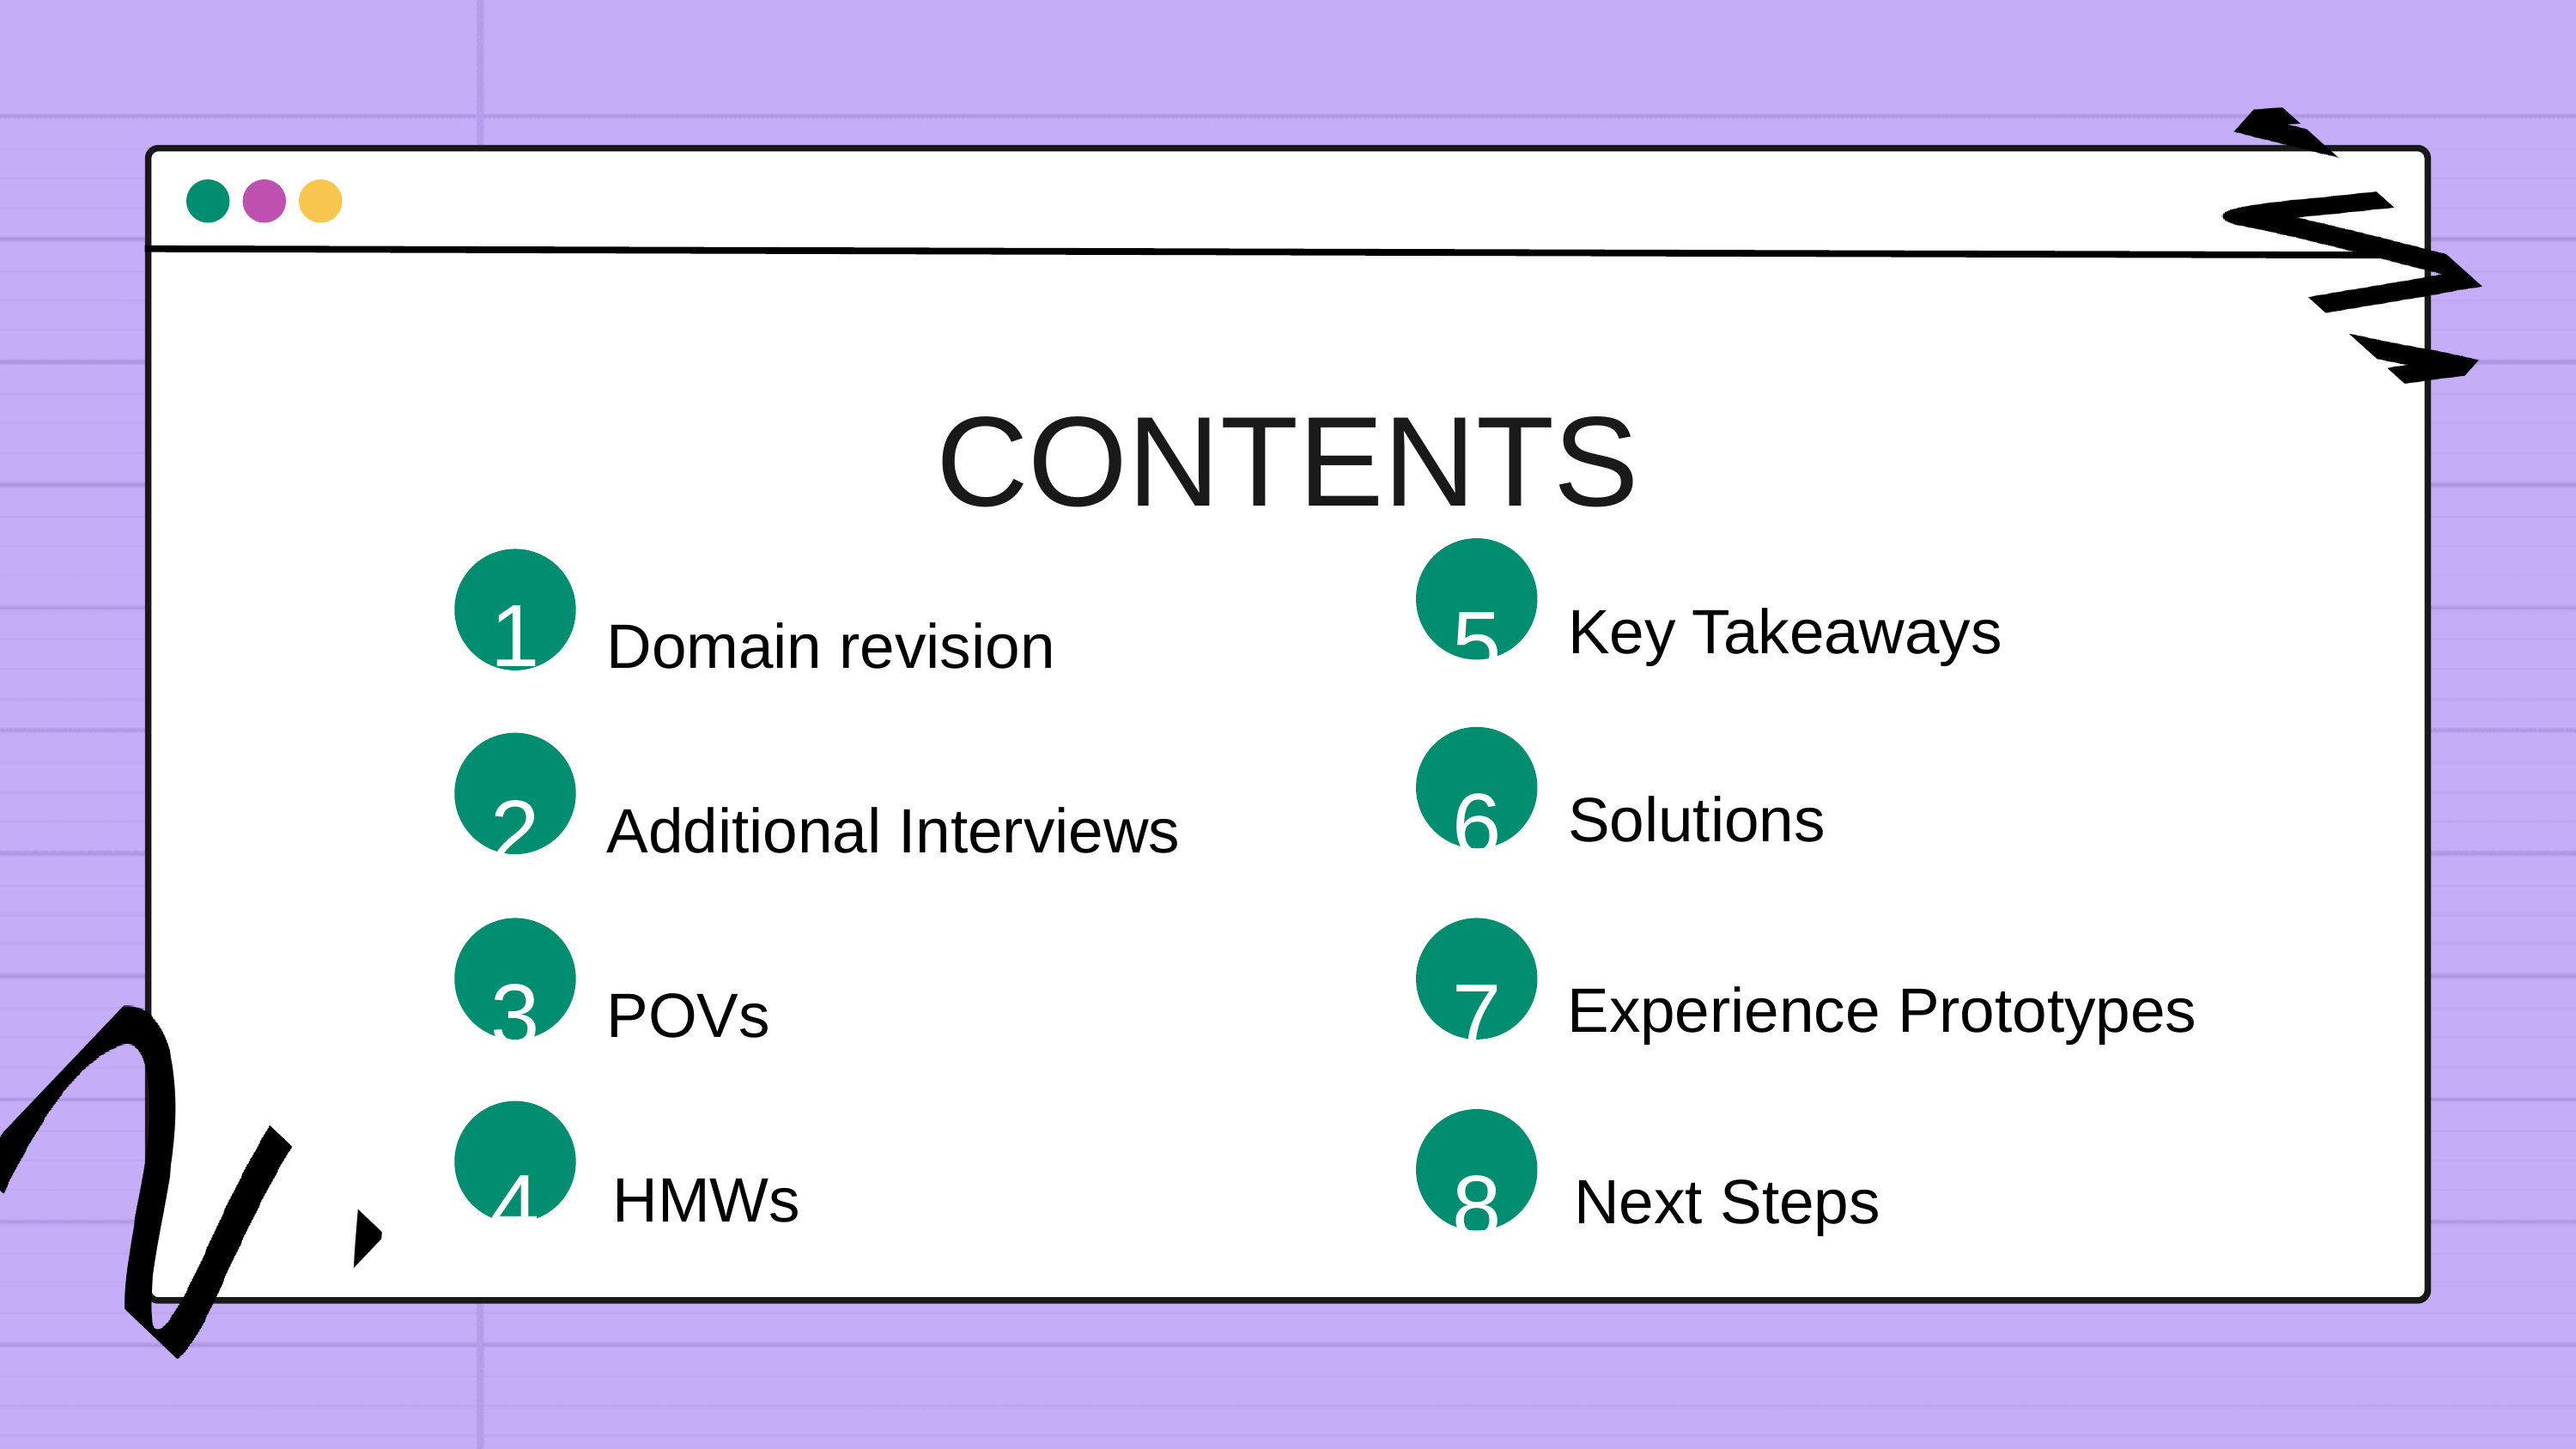

CONTENTS

1

5
Key Takeaways
Domain revision

6

2
Solutions
Additional Interviews

3

7
Experience Prototypes
POVs

4

8
HMWs
Next Steps